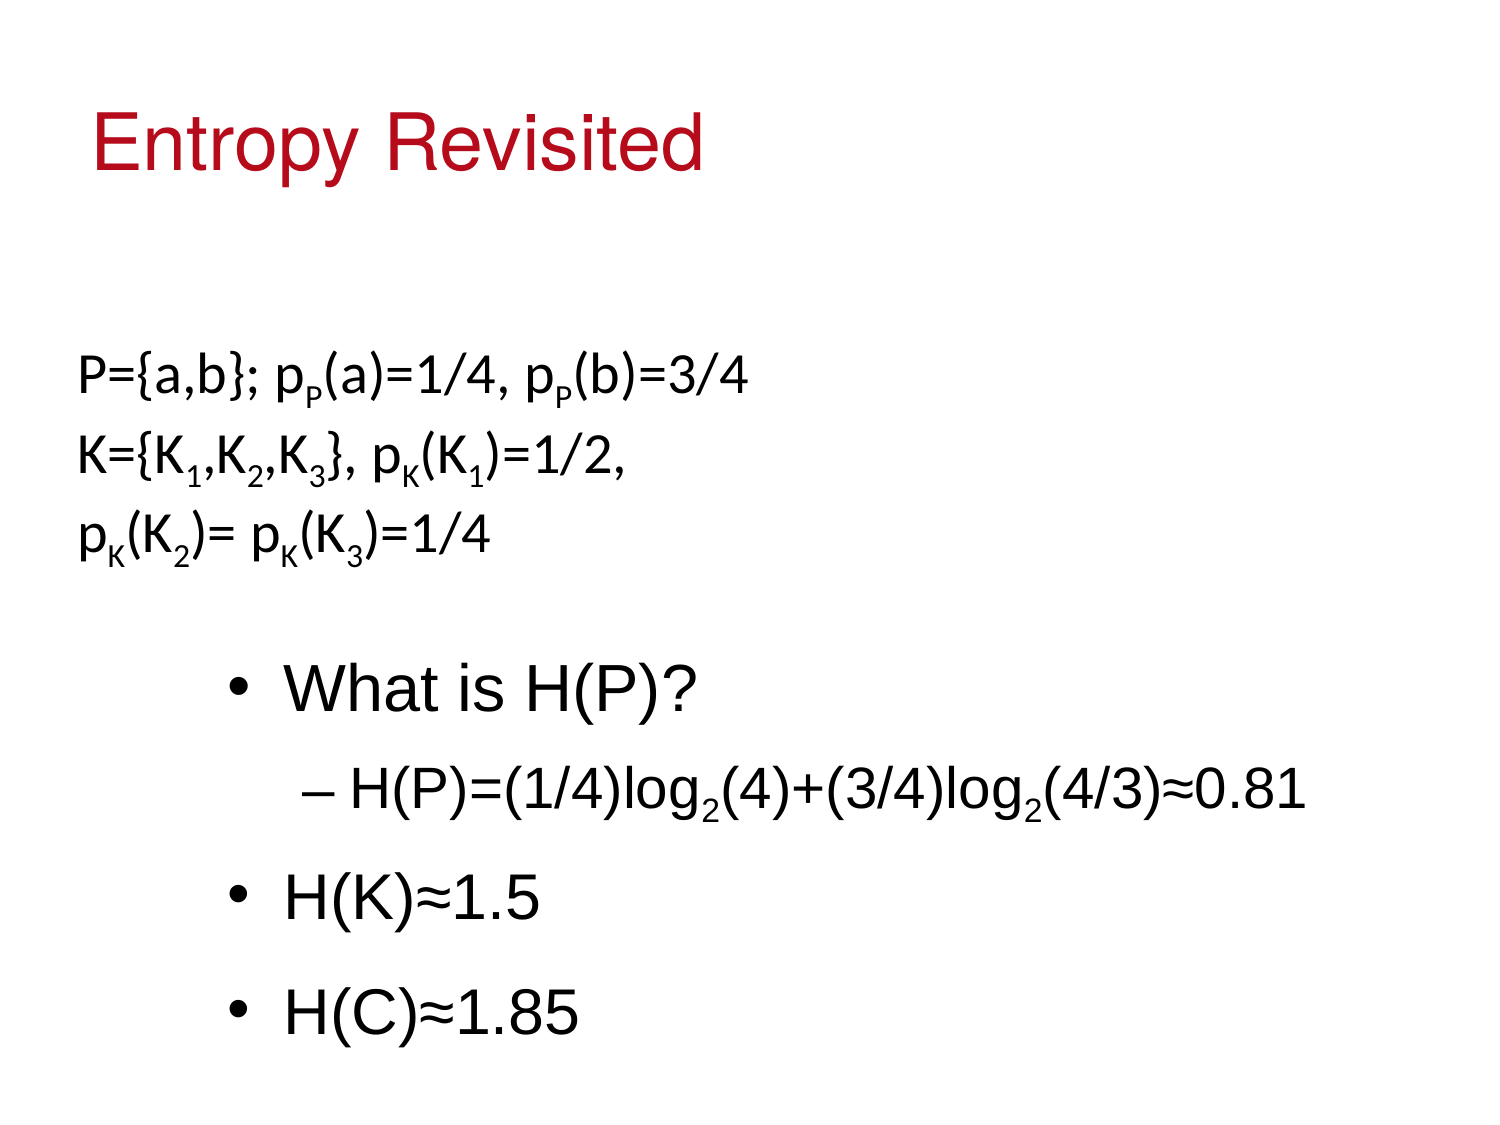

# Entropy Revisited
P={a,b}; pP(a)=1/4, pP(b)=3/4
K={K1,K2,K3}, pK(K1)=1/2,               pK(K2)= pK(K3)=1/4

What is H(P)?
H(P)=(1/4)log2(4)+(3/4)log2(4/3)≈0.81
H(K)≈1.5
H(C)≈1.85